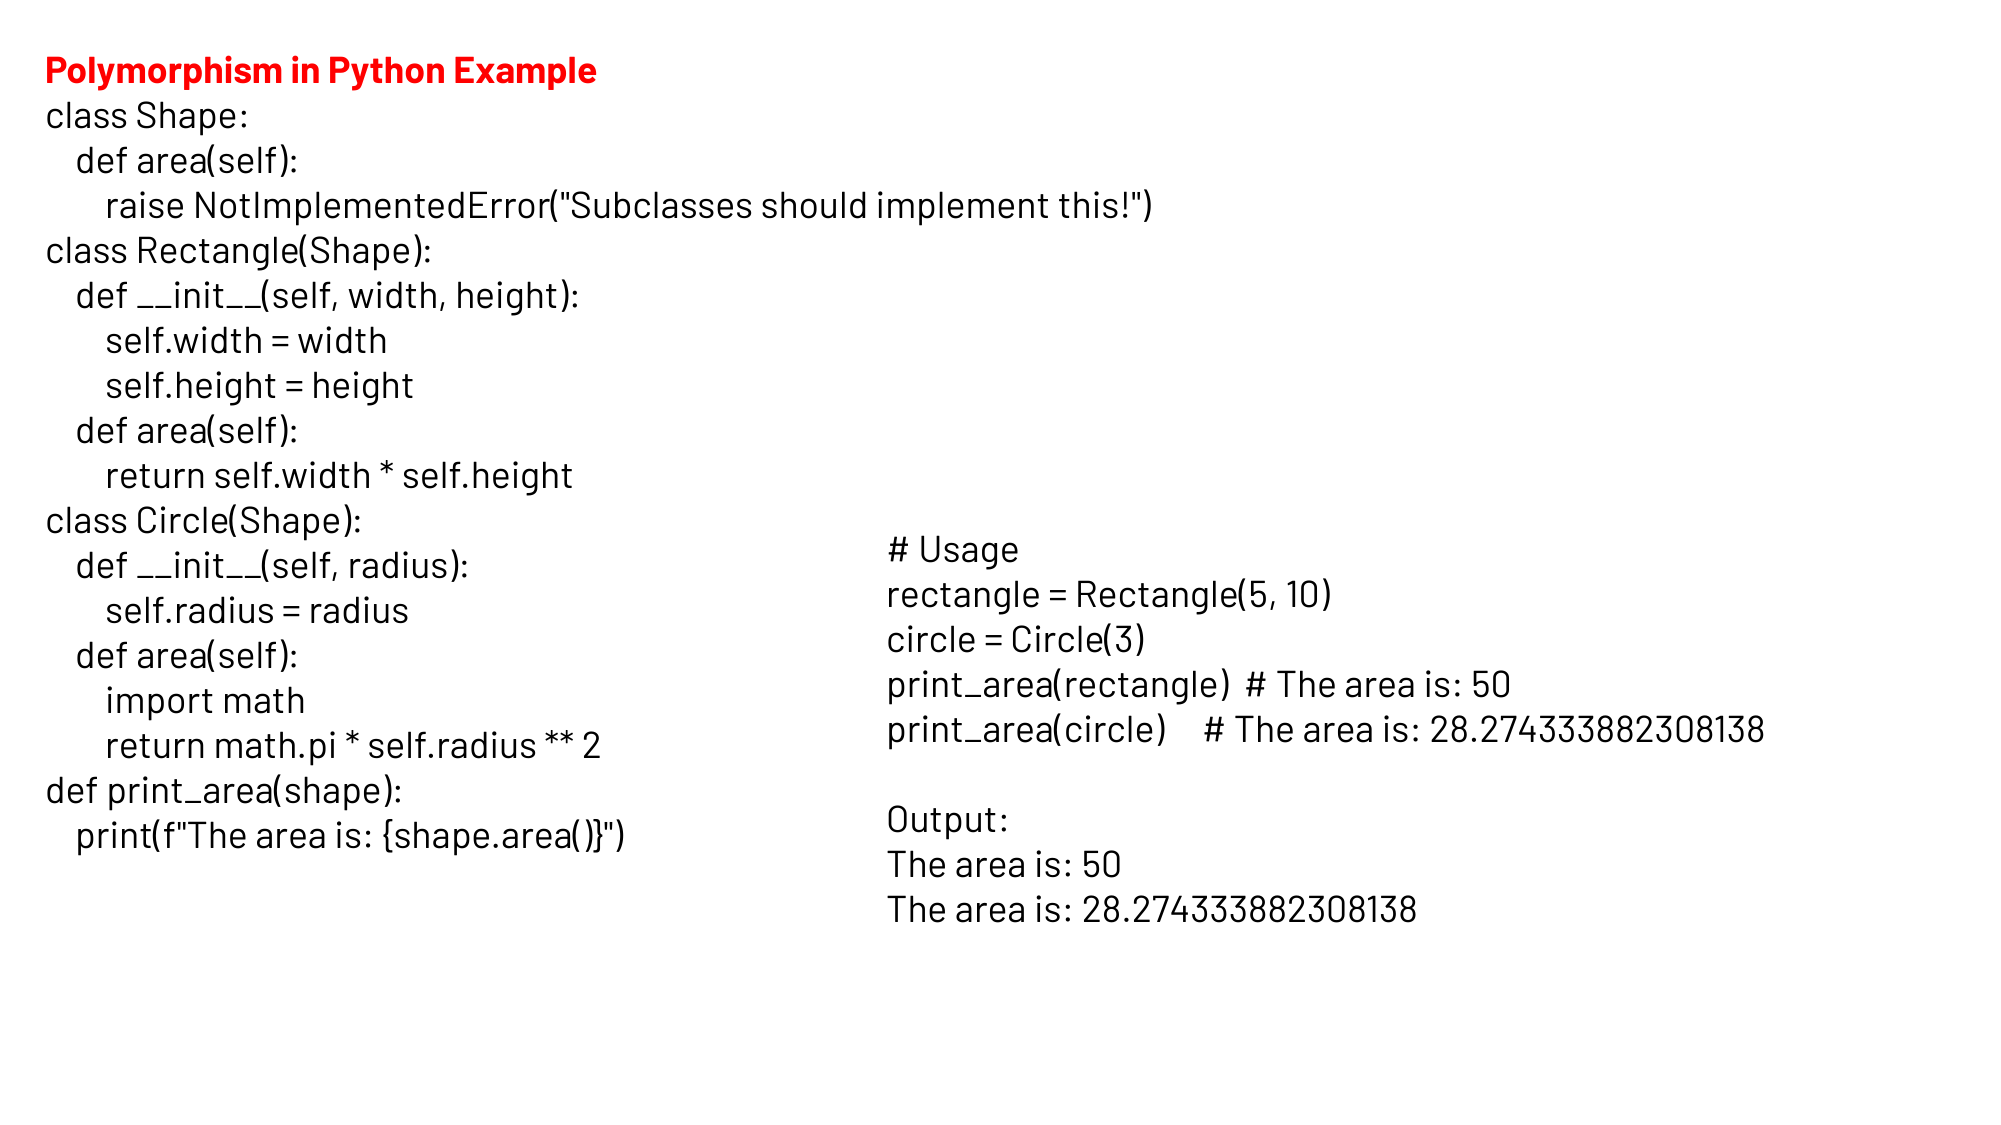

Polymorphism in Python Example
class Shape:
    def area(self):
        raise NotImplementedError("Subclasses should implement this!")
class Rectangle(Shape):
    def __init__(self, width, height):
        self.width = width
        self.height = height
    def area(self):
        return self.width * self.height
class Circle(Shape):
    def __init__(self, radius):
        self.radius = radius
    def area(self):
        import math
        return math.pi * self.radius ** 2
def print_area(shape):
    print(f"The area is: {shape.area()}")

# Usage
rectangle = Rectangle(5, 10)
circle = Circle(3)
print_area(rectangle)  # The area is: 50
print_area(circle)     # The area is: 28.274333882308138

Output:
The area is: 50
The area is: 28.274333882308138